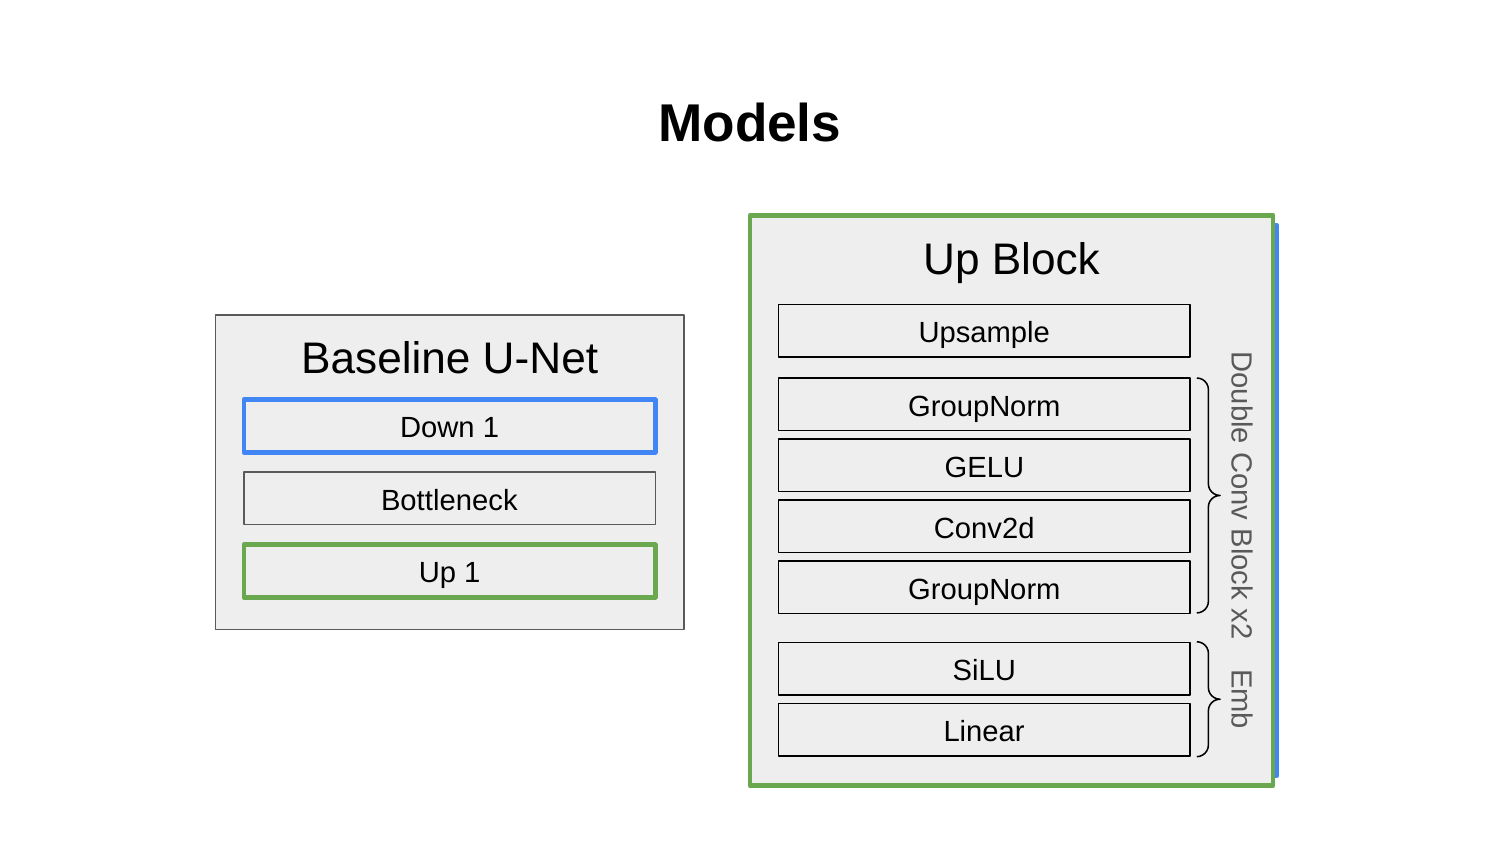

# Models
Up Block
Upsample
GroupNorm

GELU
Double Conv Block x2
Conv2d
GroupNorm

SiLU
Emb
Linear
Down Block
Conv2d
Baseline U-Net

GroupNorm
Down 1
Double Conv Block x2
GELU
Bottleneck
Conv2d
Up 1
GroupNorm
SiLU

Emb
Linear